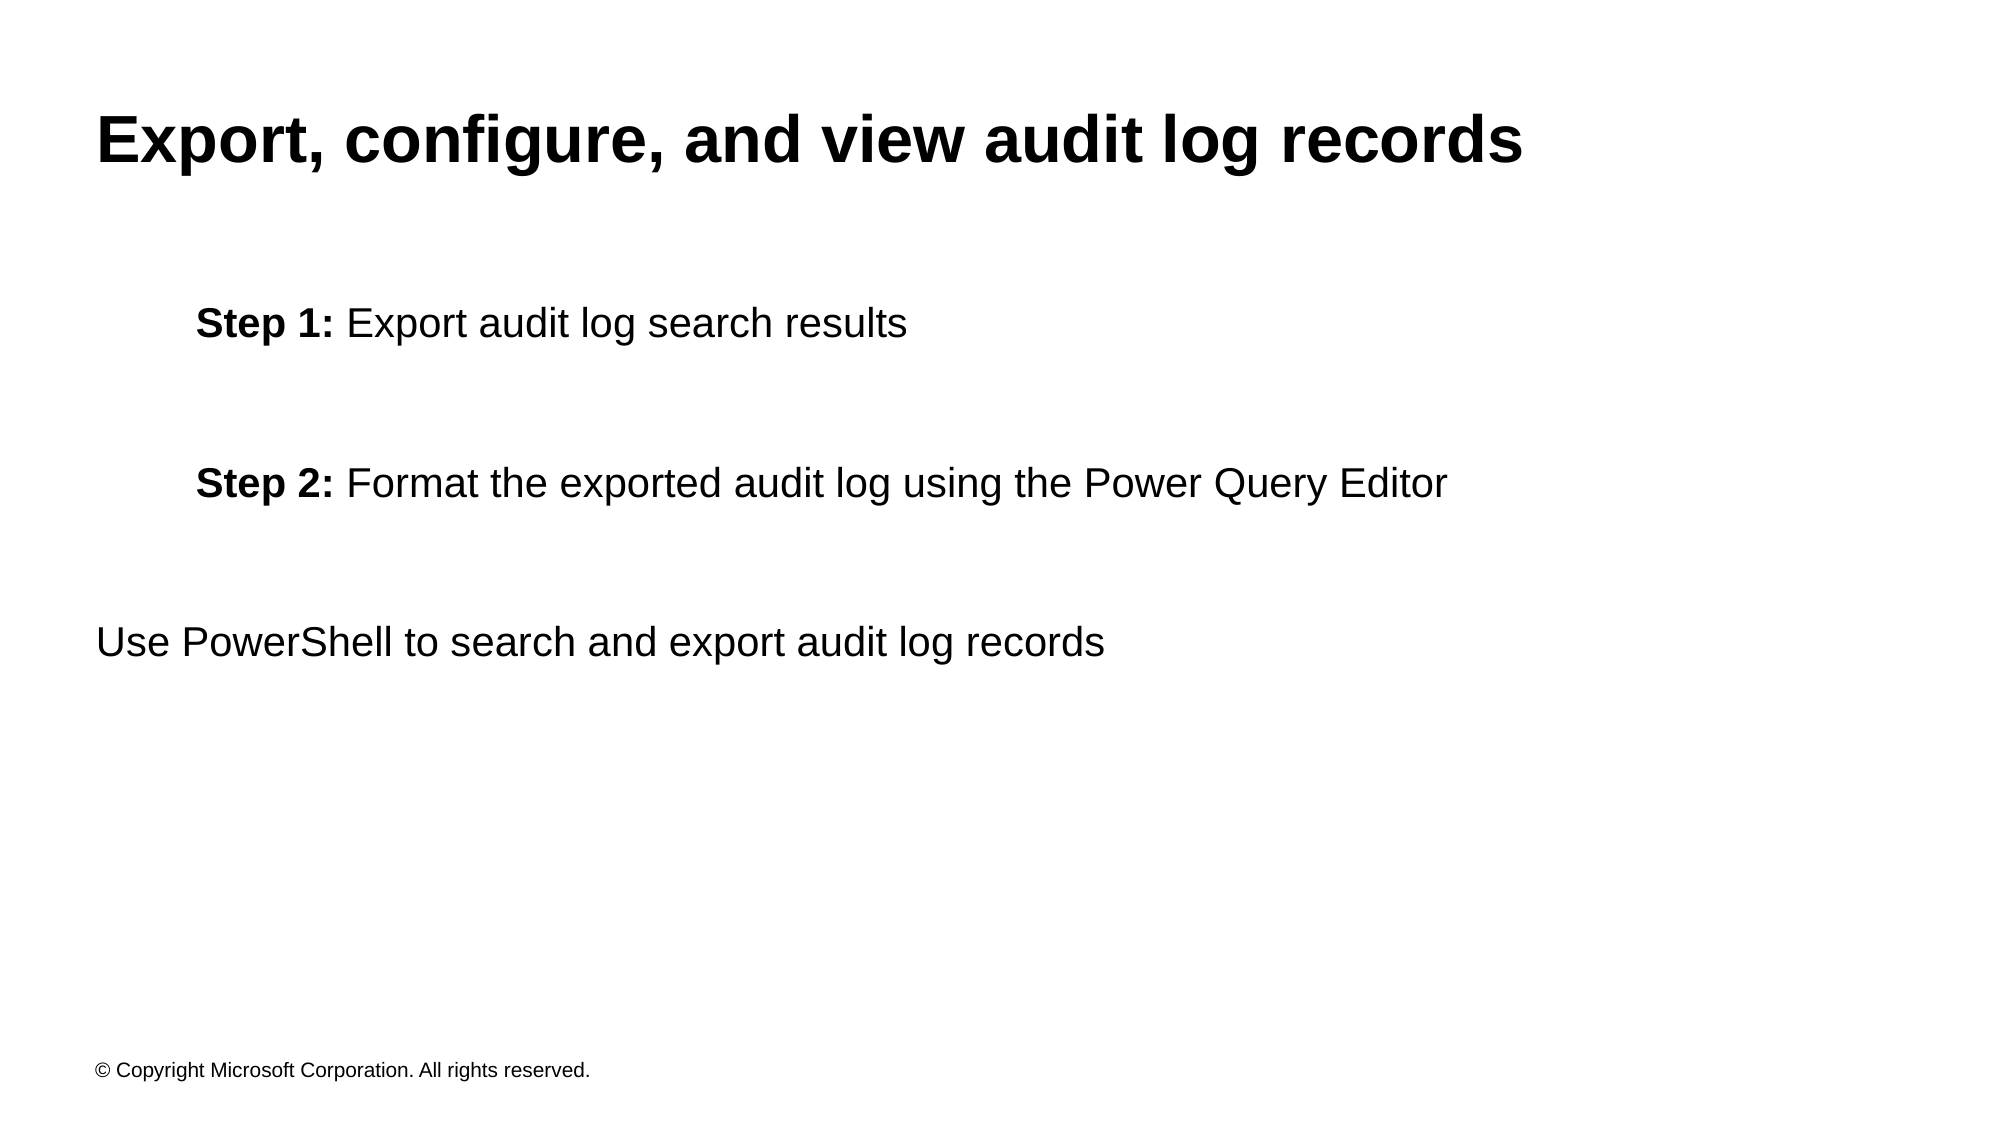

# Export, configure, and view audit log records
Step 1: Export audit log search results
Step 2: Format the exported audit log using the Power Query Editor
Use PowerShell to search and export audit log records